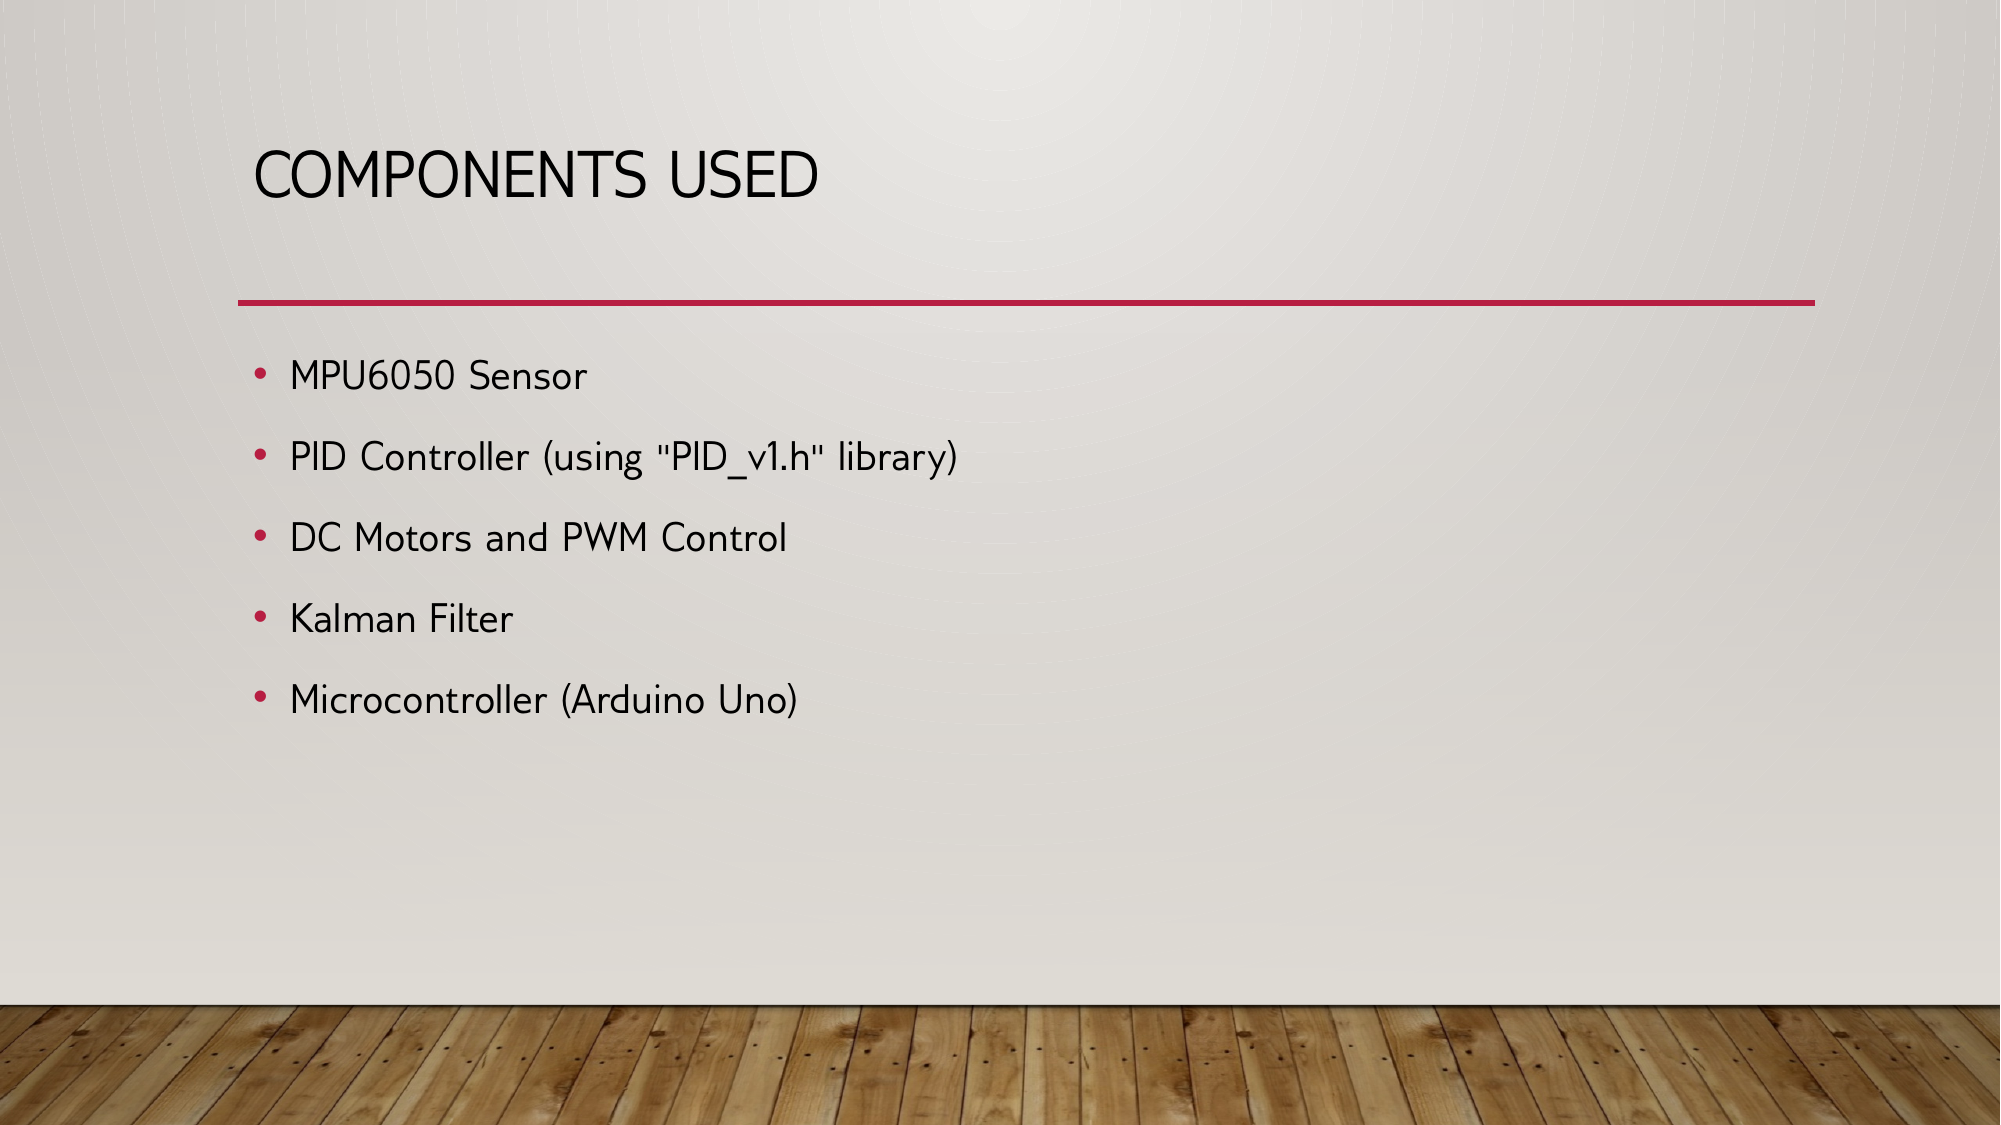

# Components used
MPU6050 Sensor
PID Controller (using "PID_v1.h" library)
DC Motors and PWM Control
Kalman Filter
Microcontroller (Arduino Uno)